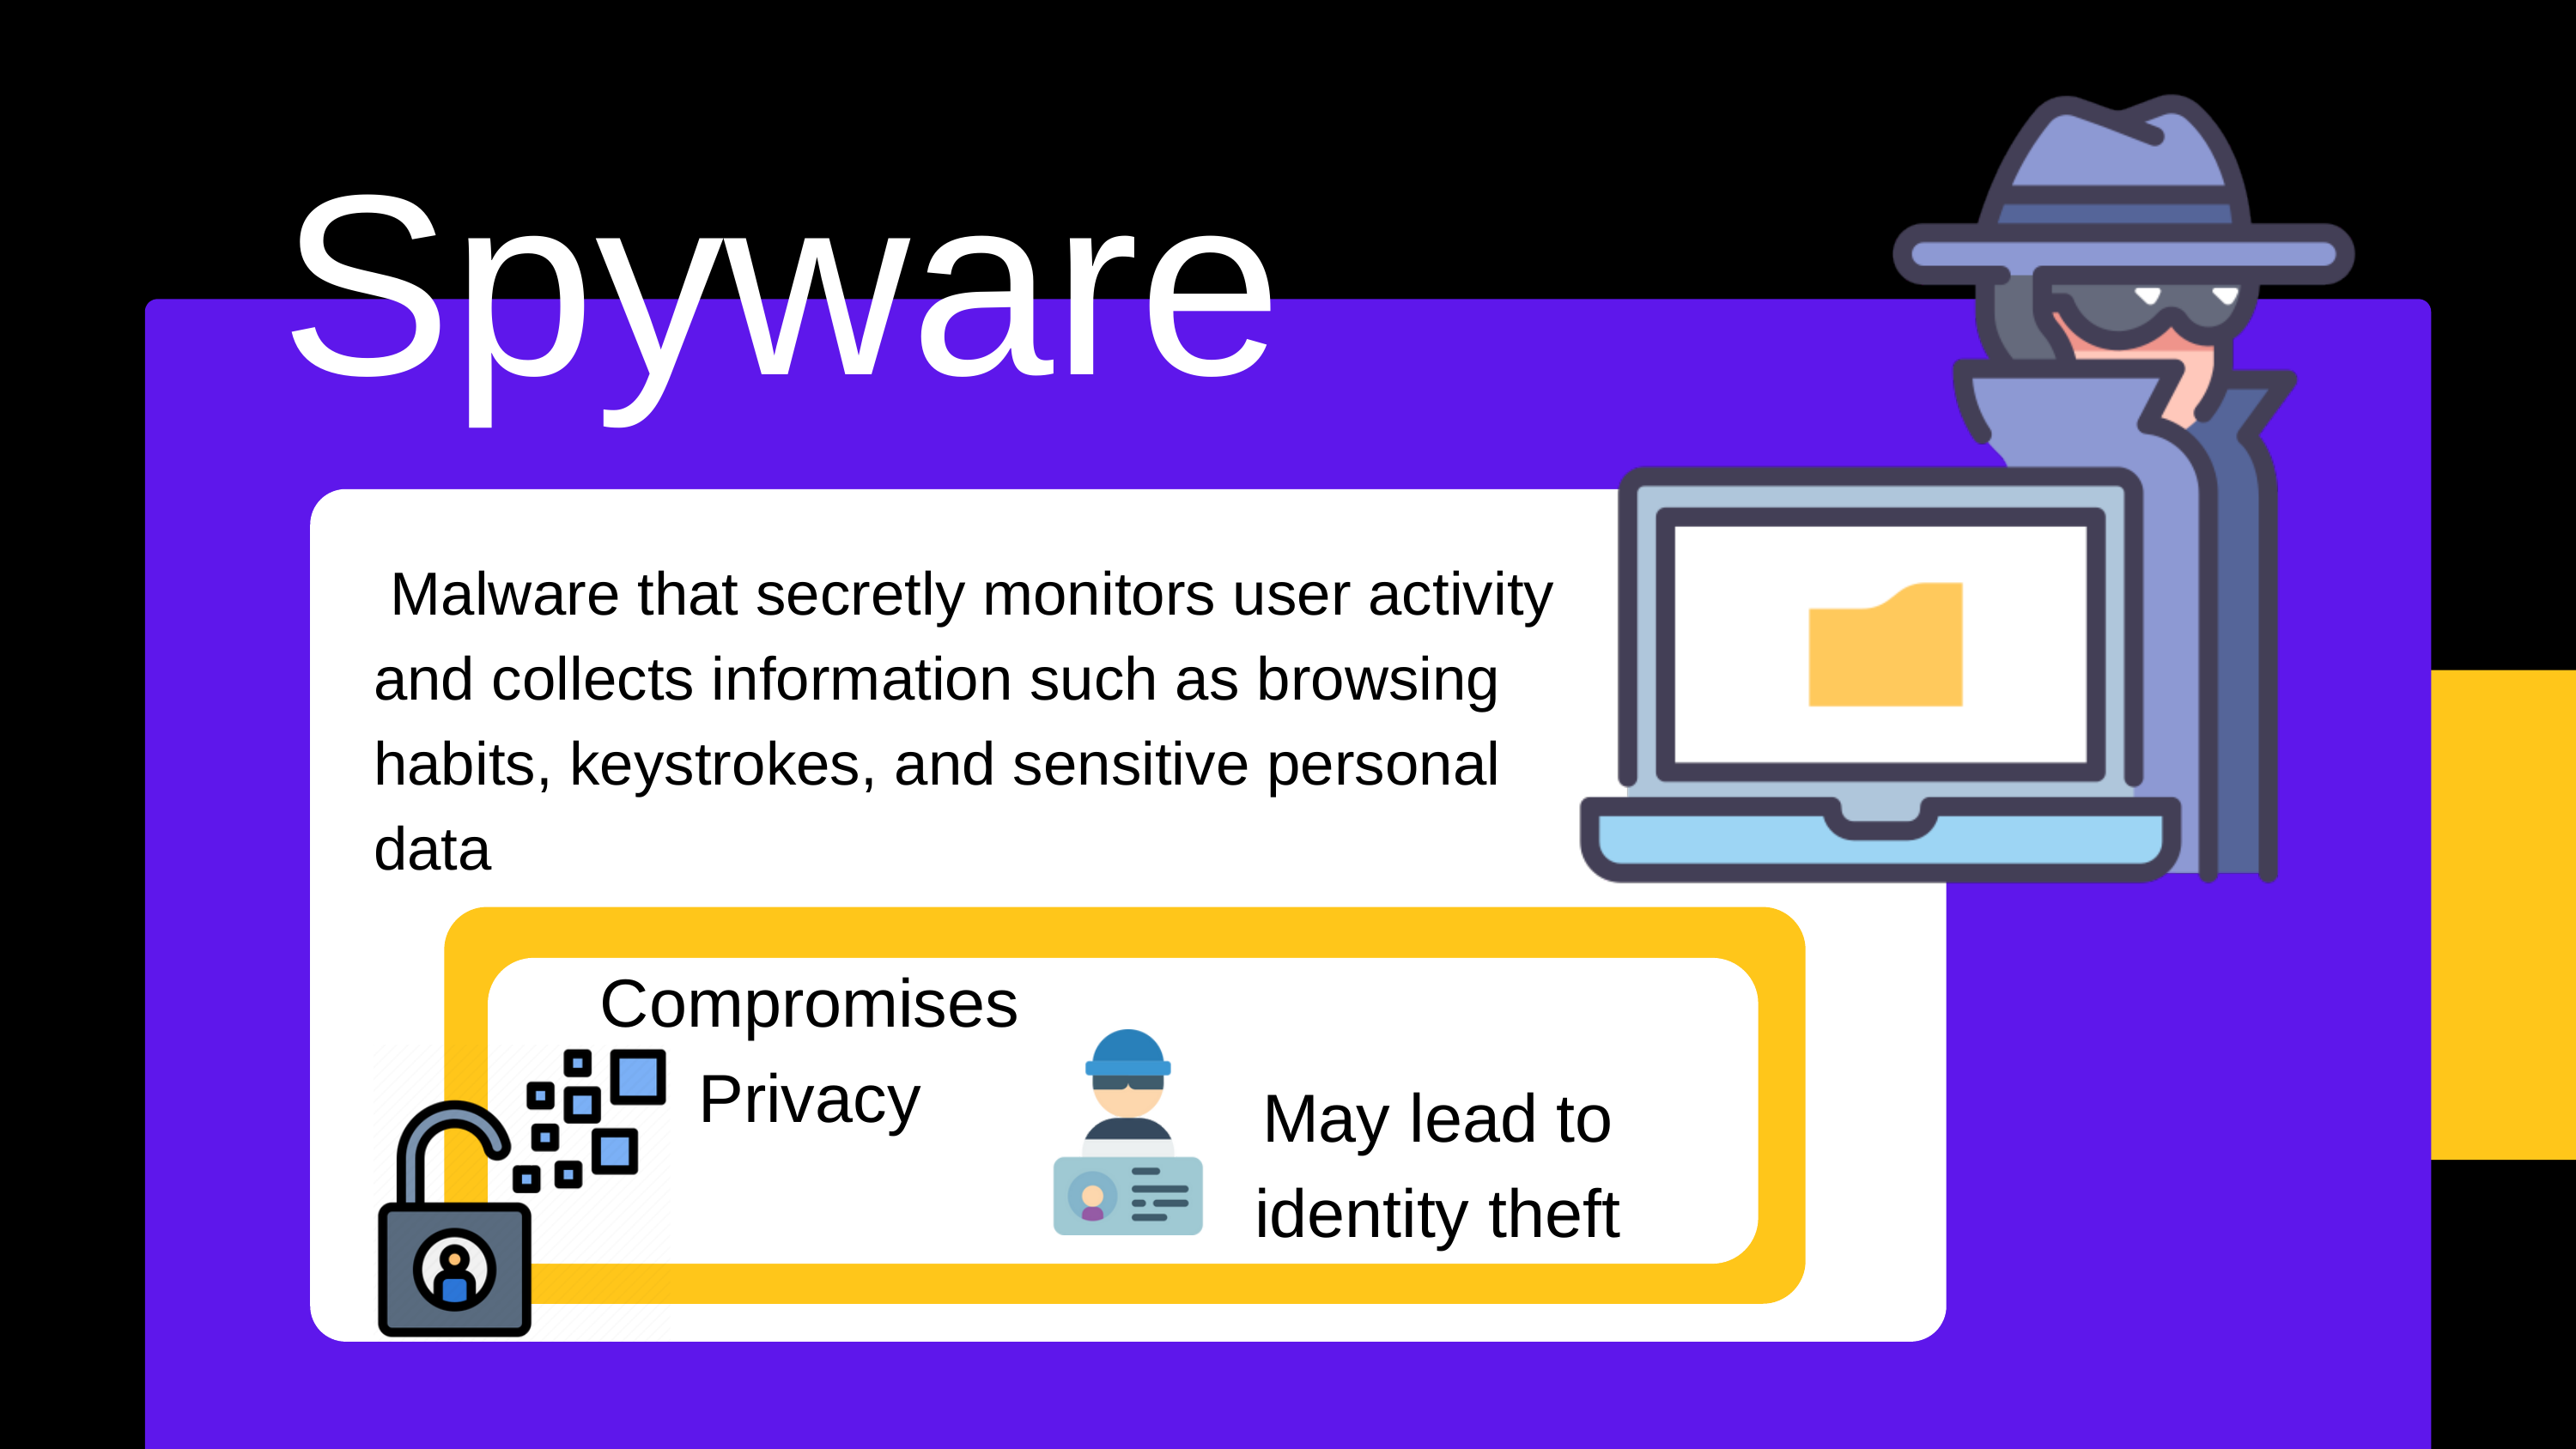

Spyware

 Malware that secretly monitors user activity and collects information such as browsing habits, keystrokes, and sensitive personal data

Compromises Privacy

May lead to identity theft